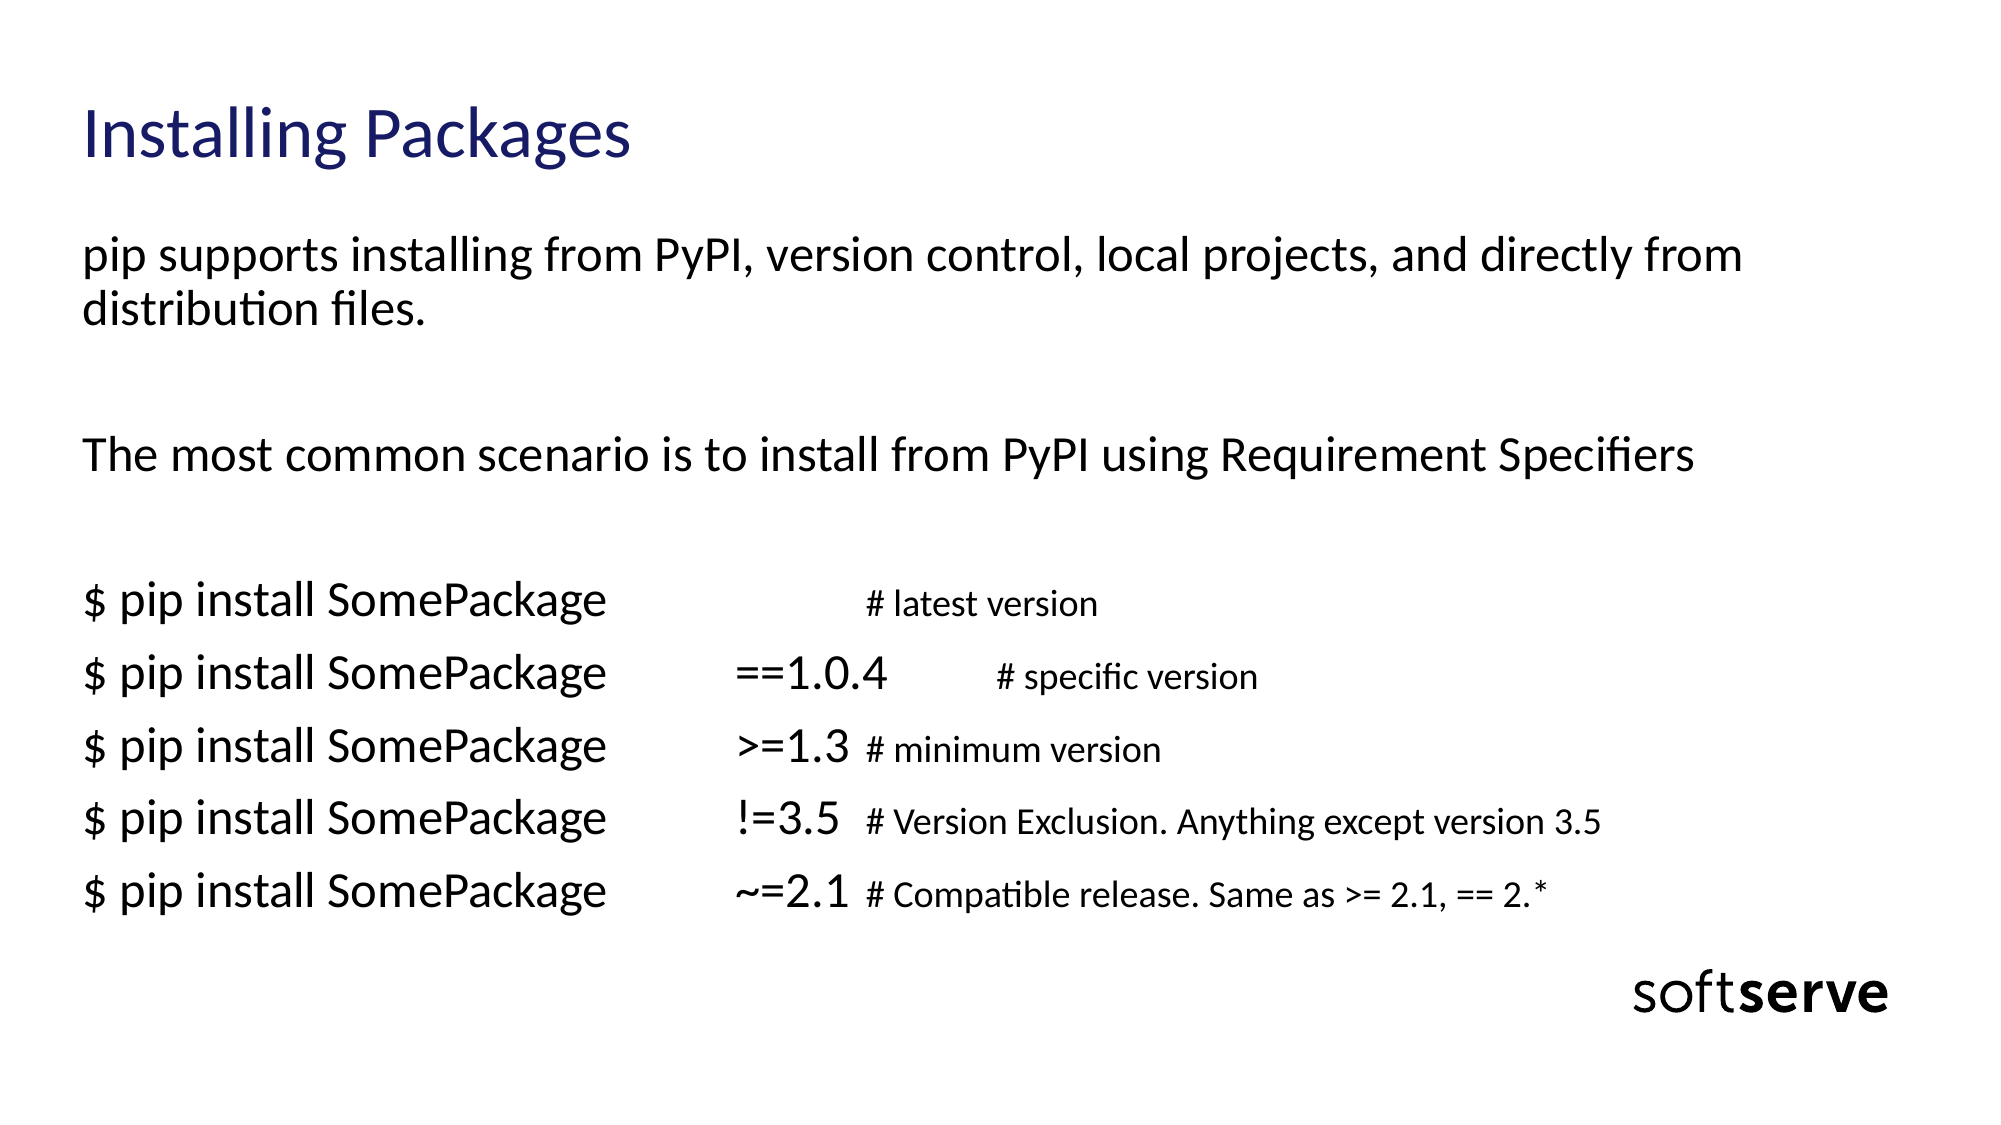

# Installing Packages
pip supports installing from PyPI, version control, local projects, and directly from distribution files.

The most common scenario is to install from PyPI using Requirement Specifiers

$ pip install SomePackage			# latest version
$ pip install SomePackage	==1.0.4	# specific version
$ pip install SomePackage	>=1.3		# minimum version
$ pip install SomePackage	!=3.5		# Version Exclusion. Anything except version 3.5
$ pip install SomePackage	~=2.1		# Compatible release. Same as >= 2.1, == 2.*